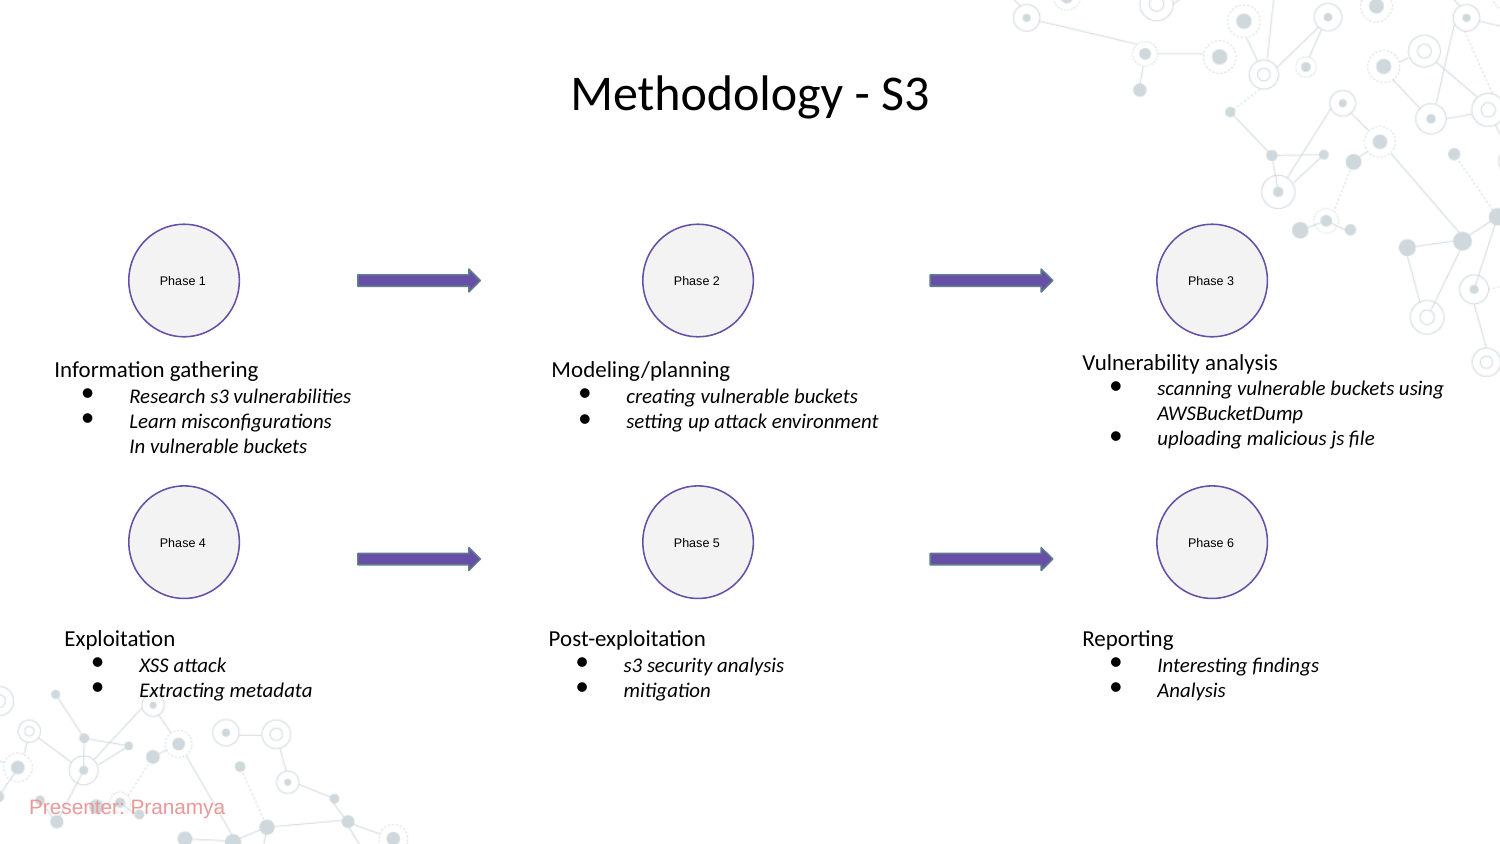

# Methodology - S3
Phase 1
Phase 2
Phase 3

Vulnerability analysis
scanning vulnerable buckets using AWSBucketDump
uploading malicious js file
Information gathering
Research s3 vulnerabilities
Learn misconfigurations
In vulnerable buckets
Modeling/planning
creating vulnerable buckets
setting up attack environment
Phase 4
Phase 5
Phase 6

Exploitation
XSS attack
Extracting metadata
Post-exploitation
s3 security analysis
mitigation
Reporting
Interesting findings
Analysis

Presenter: Pranamya